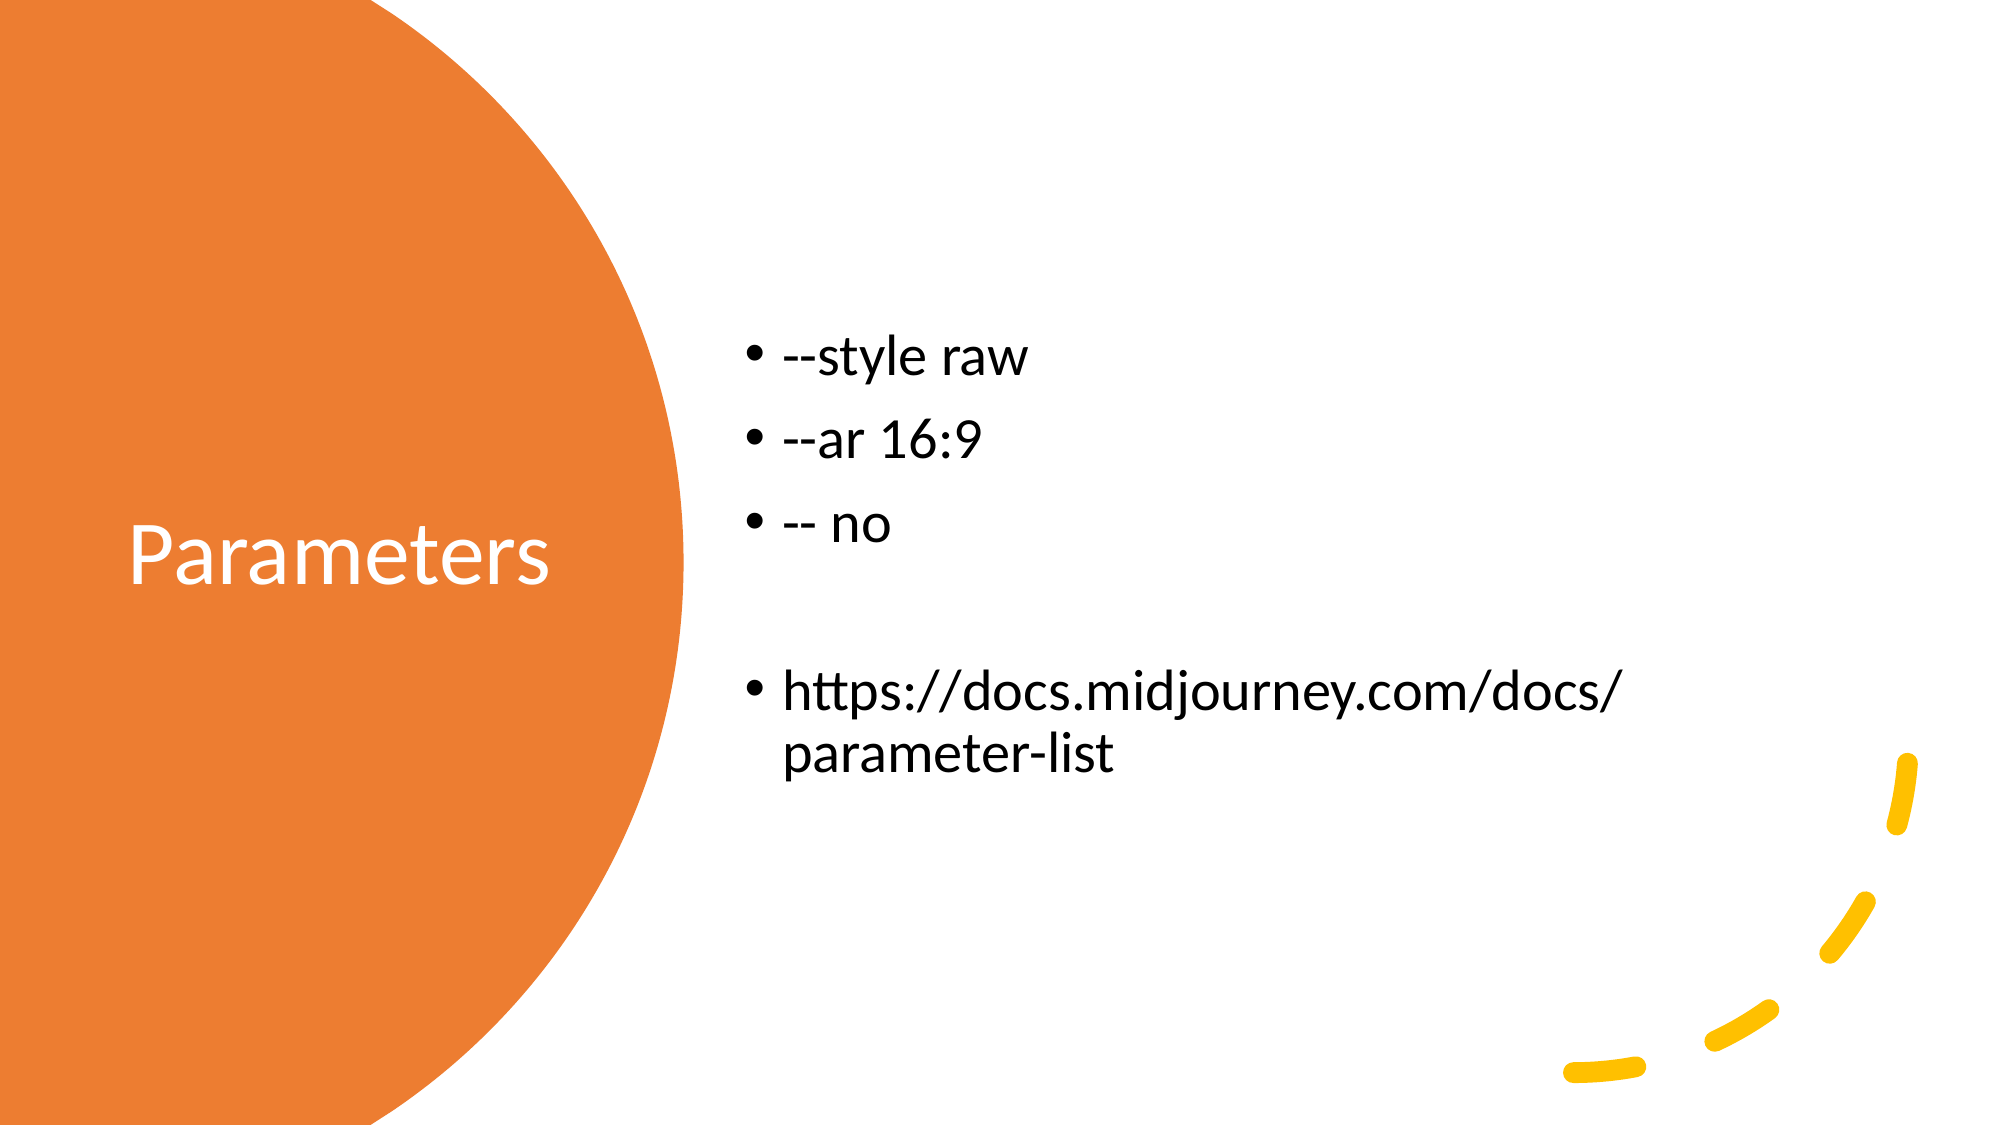

--style raw
--ar 16:9
-- no

https://docs.midjourney.com/docs/parameter-list
# Parameters